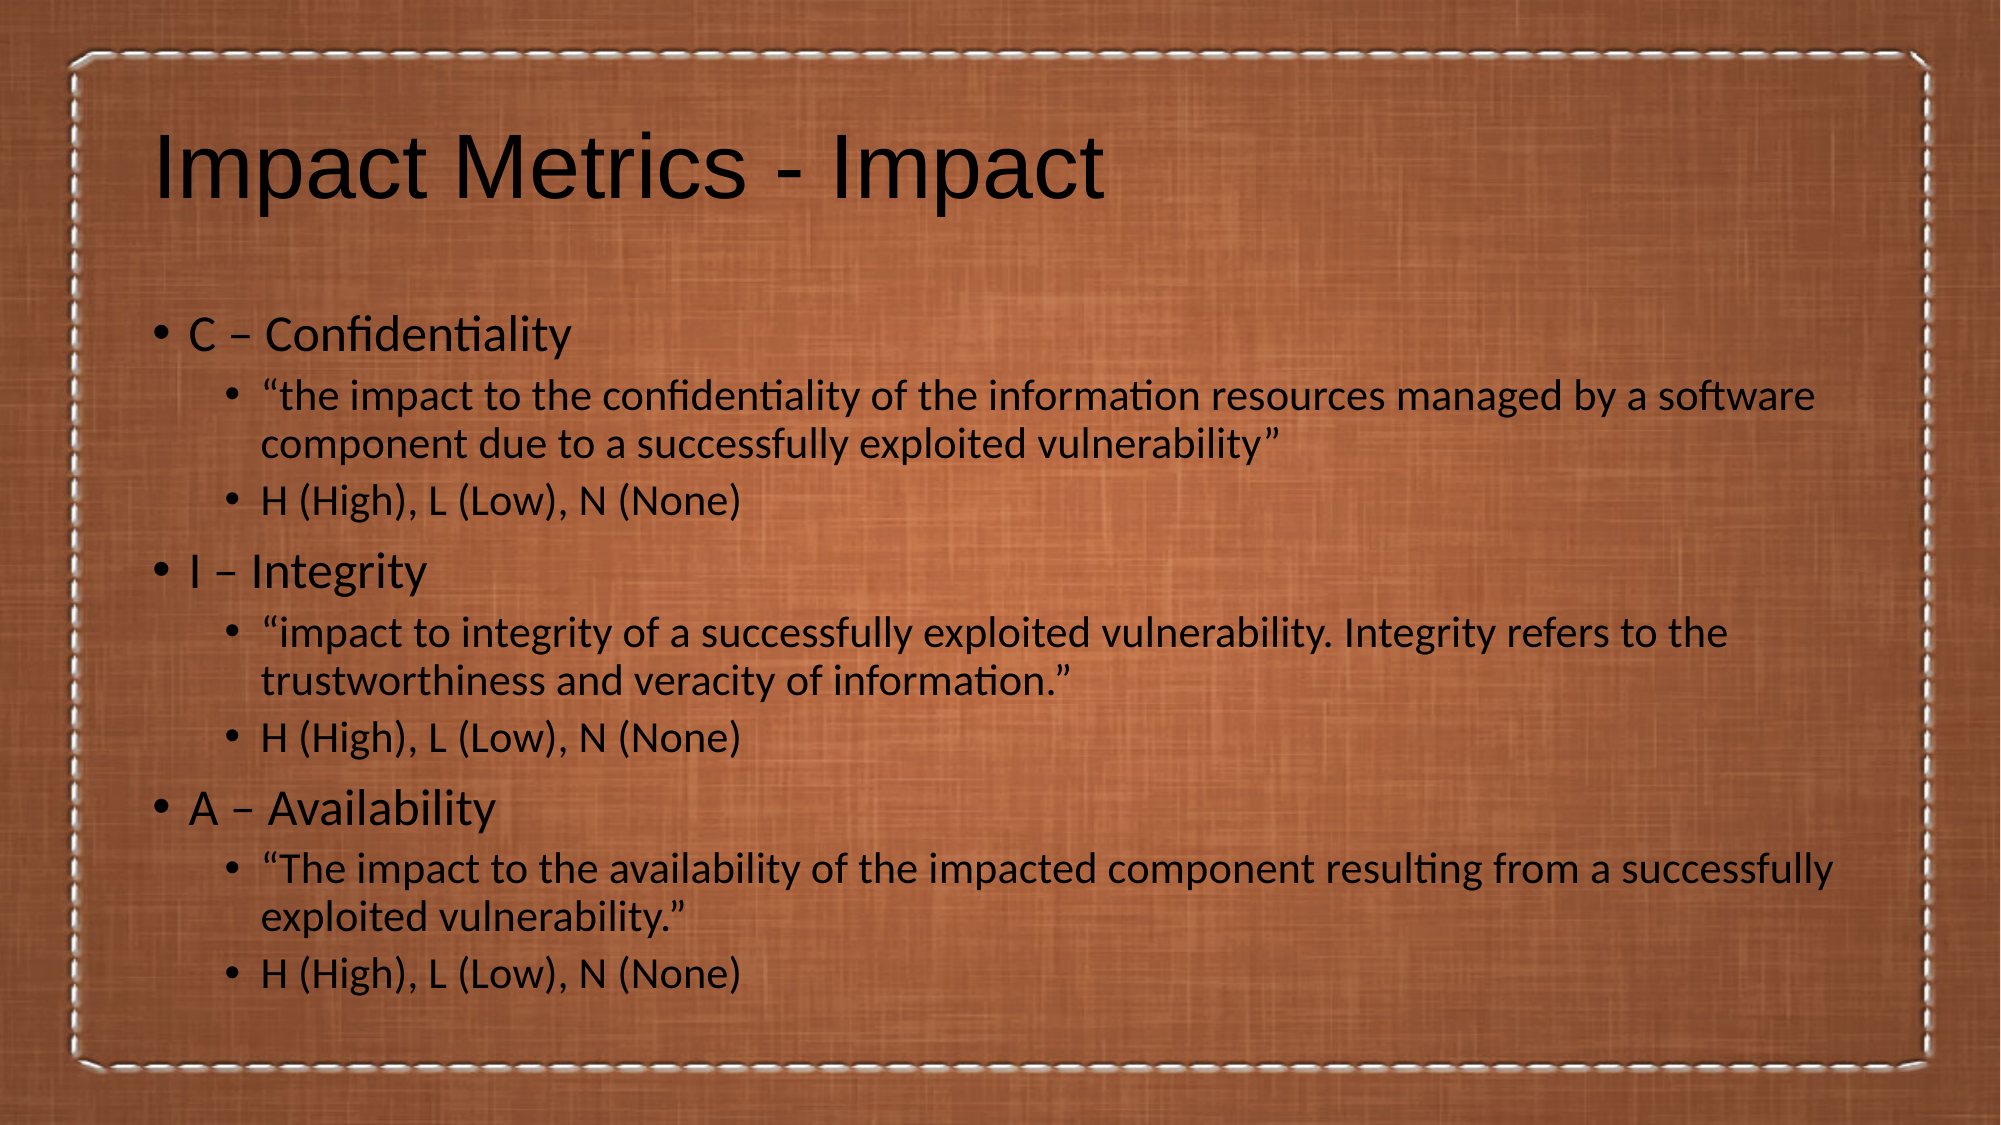

# Impact Metrics - Impact
C – Confidentiality
“the impact to the confidentiality of the information resources managed by a software component due to a successfully exploited vulnerability”
H (High), L (Low), N (None)
I – Integrity
“impact to integrity of a successfully exploited vulnerability. Integrity refers to the trustworthiness and veracity of information.”
H (High), L (Low), N (None)
A – Availability
“The impact to the availability of the impacted component resulting from a successfully exploited vulnerability.”
H (High), L (Low), N (None)